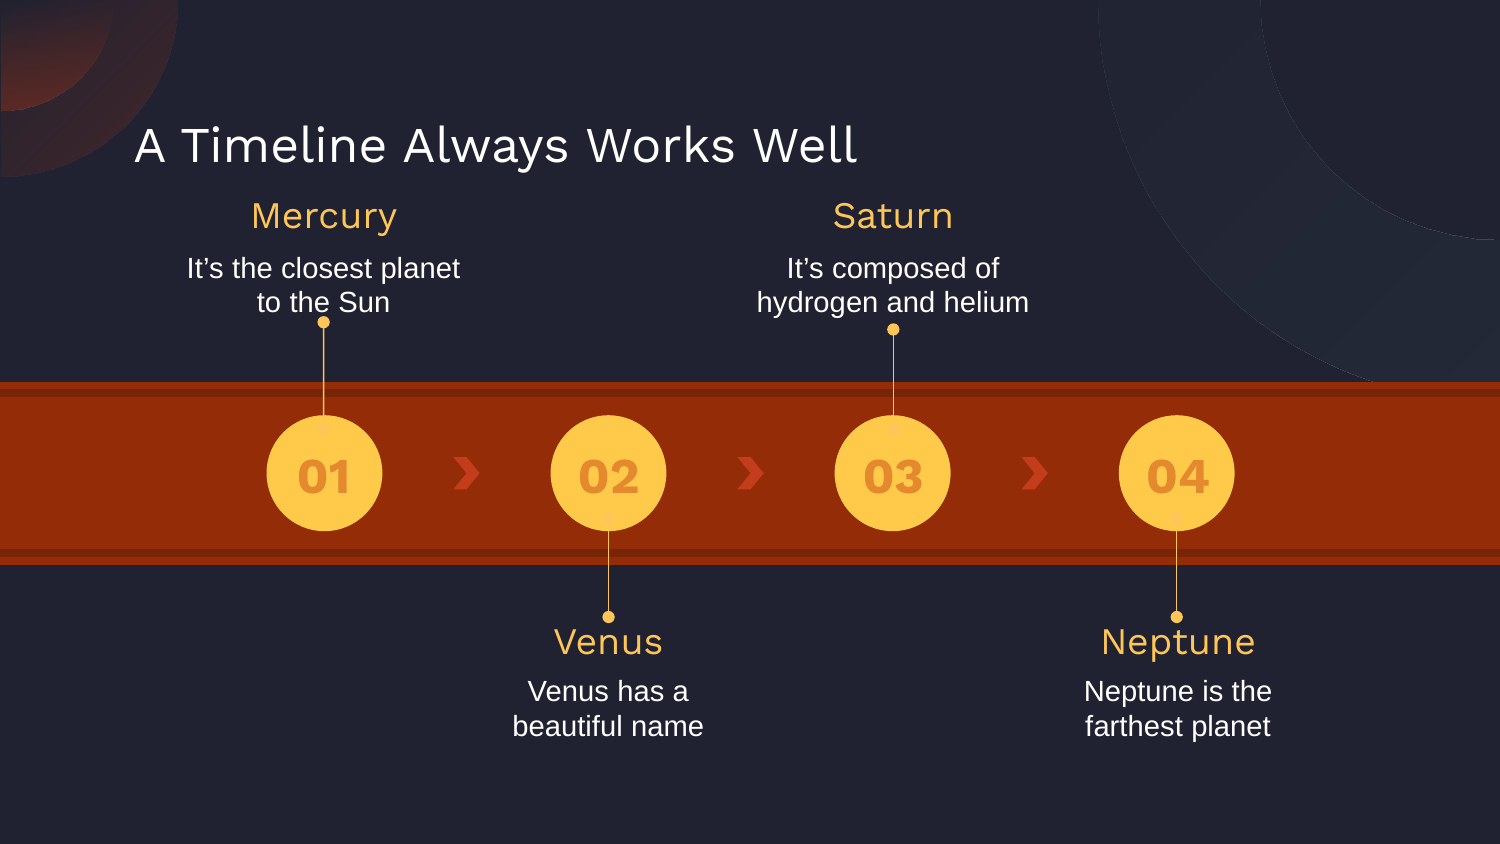

# A Timeline Always Works Well
Mercury
Saturn
It’s the closest planet to the Sun
It’s composed of hydrogen and helium

01
02
03
04

Venus
Neptune
Venus has a beautiful name
Neptune is the farthest planet